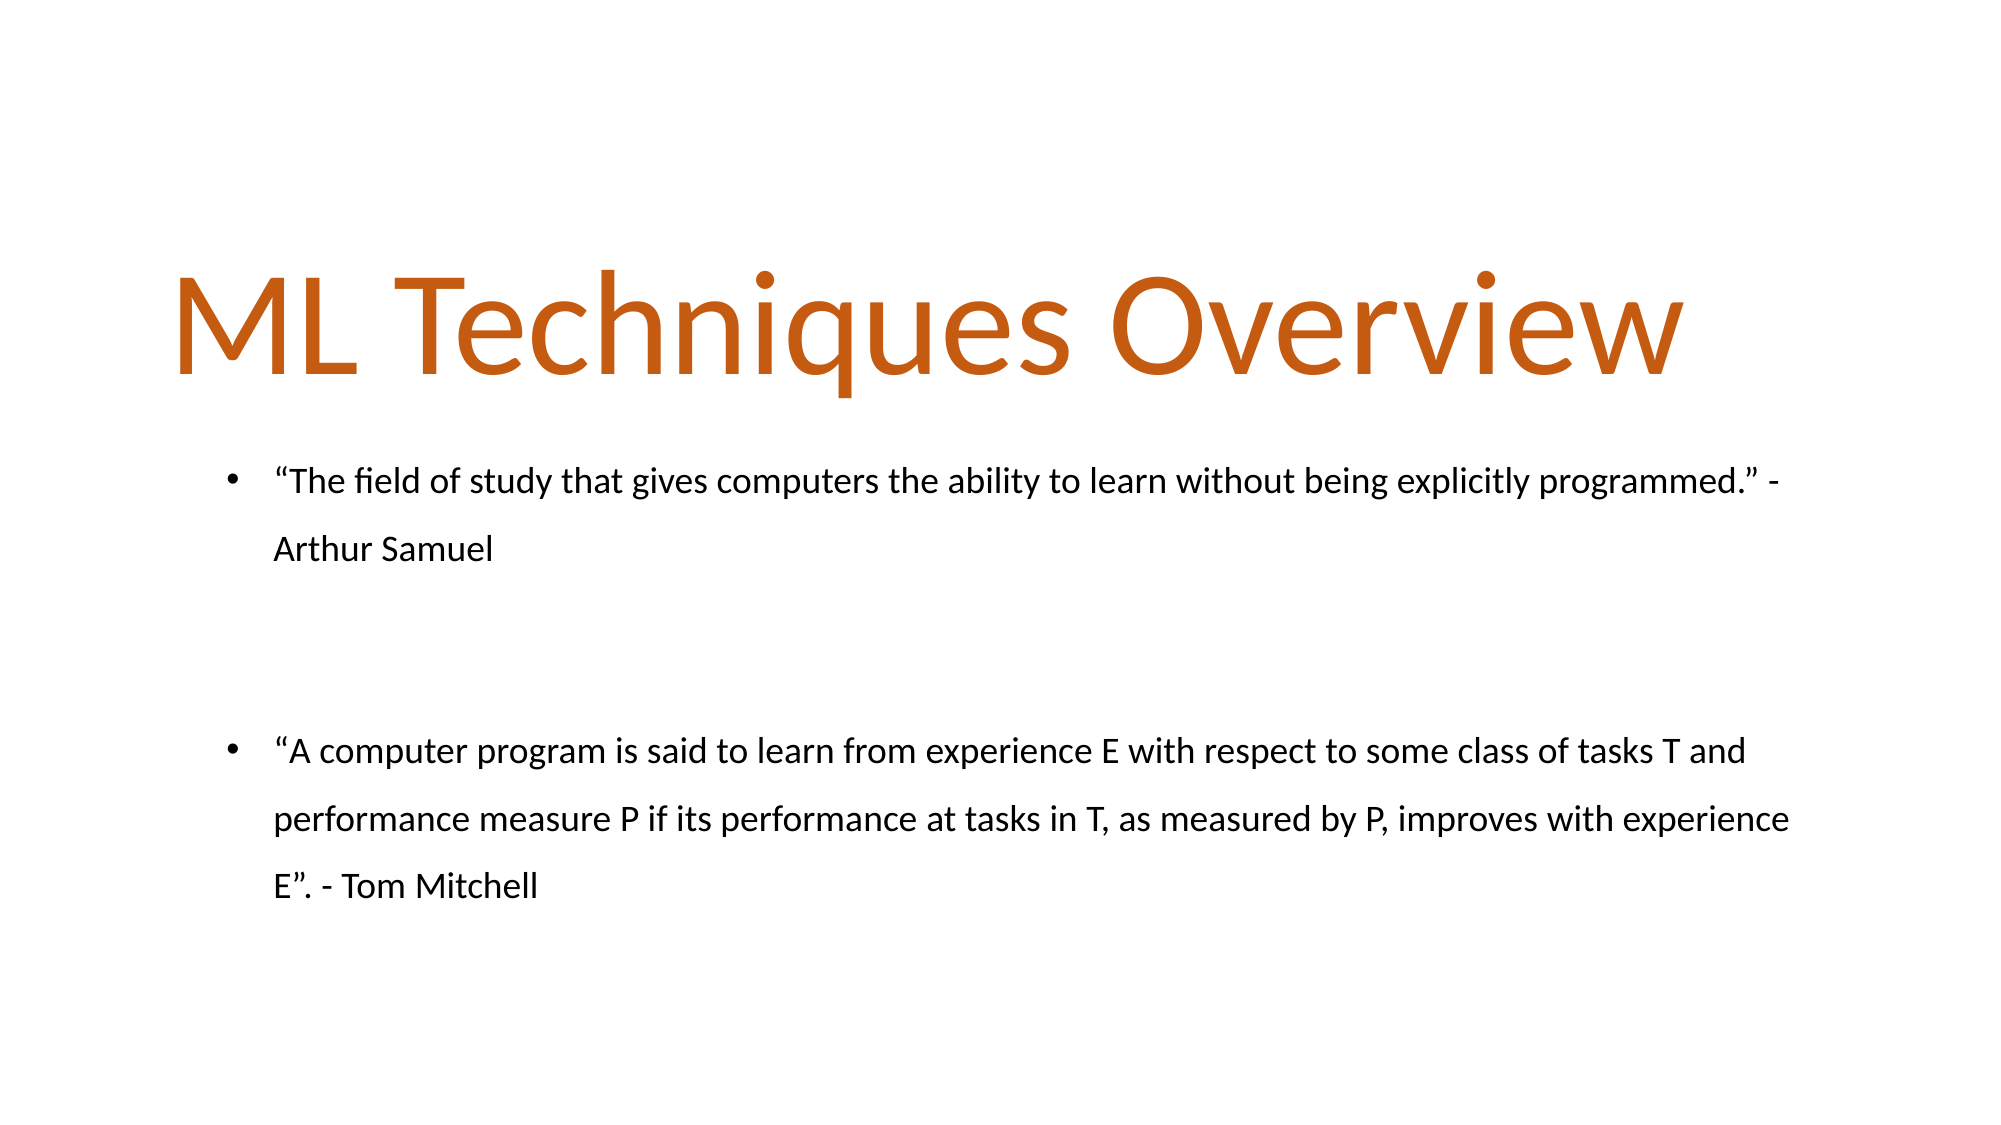

ML Techniques Overview
“The field of study that gives computers the ability to learn without being explicitly programmed.” - Arthur Samuel

“A computer program is said to learn from experience E with respect to some class of tasks T and performance measure P if its performance at tasks in T, as measured by P, improves with experience E”. - Tom Mitchell